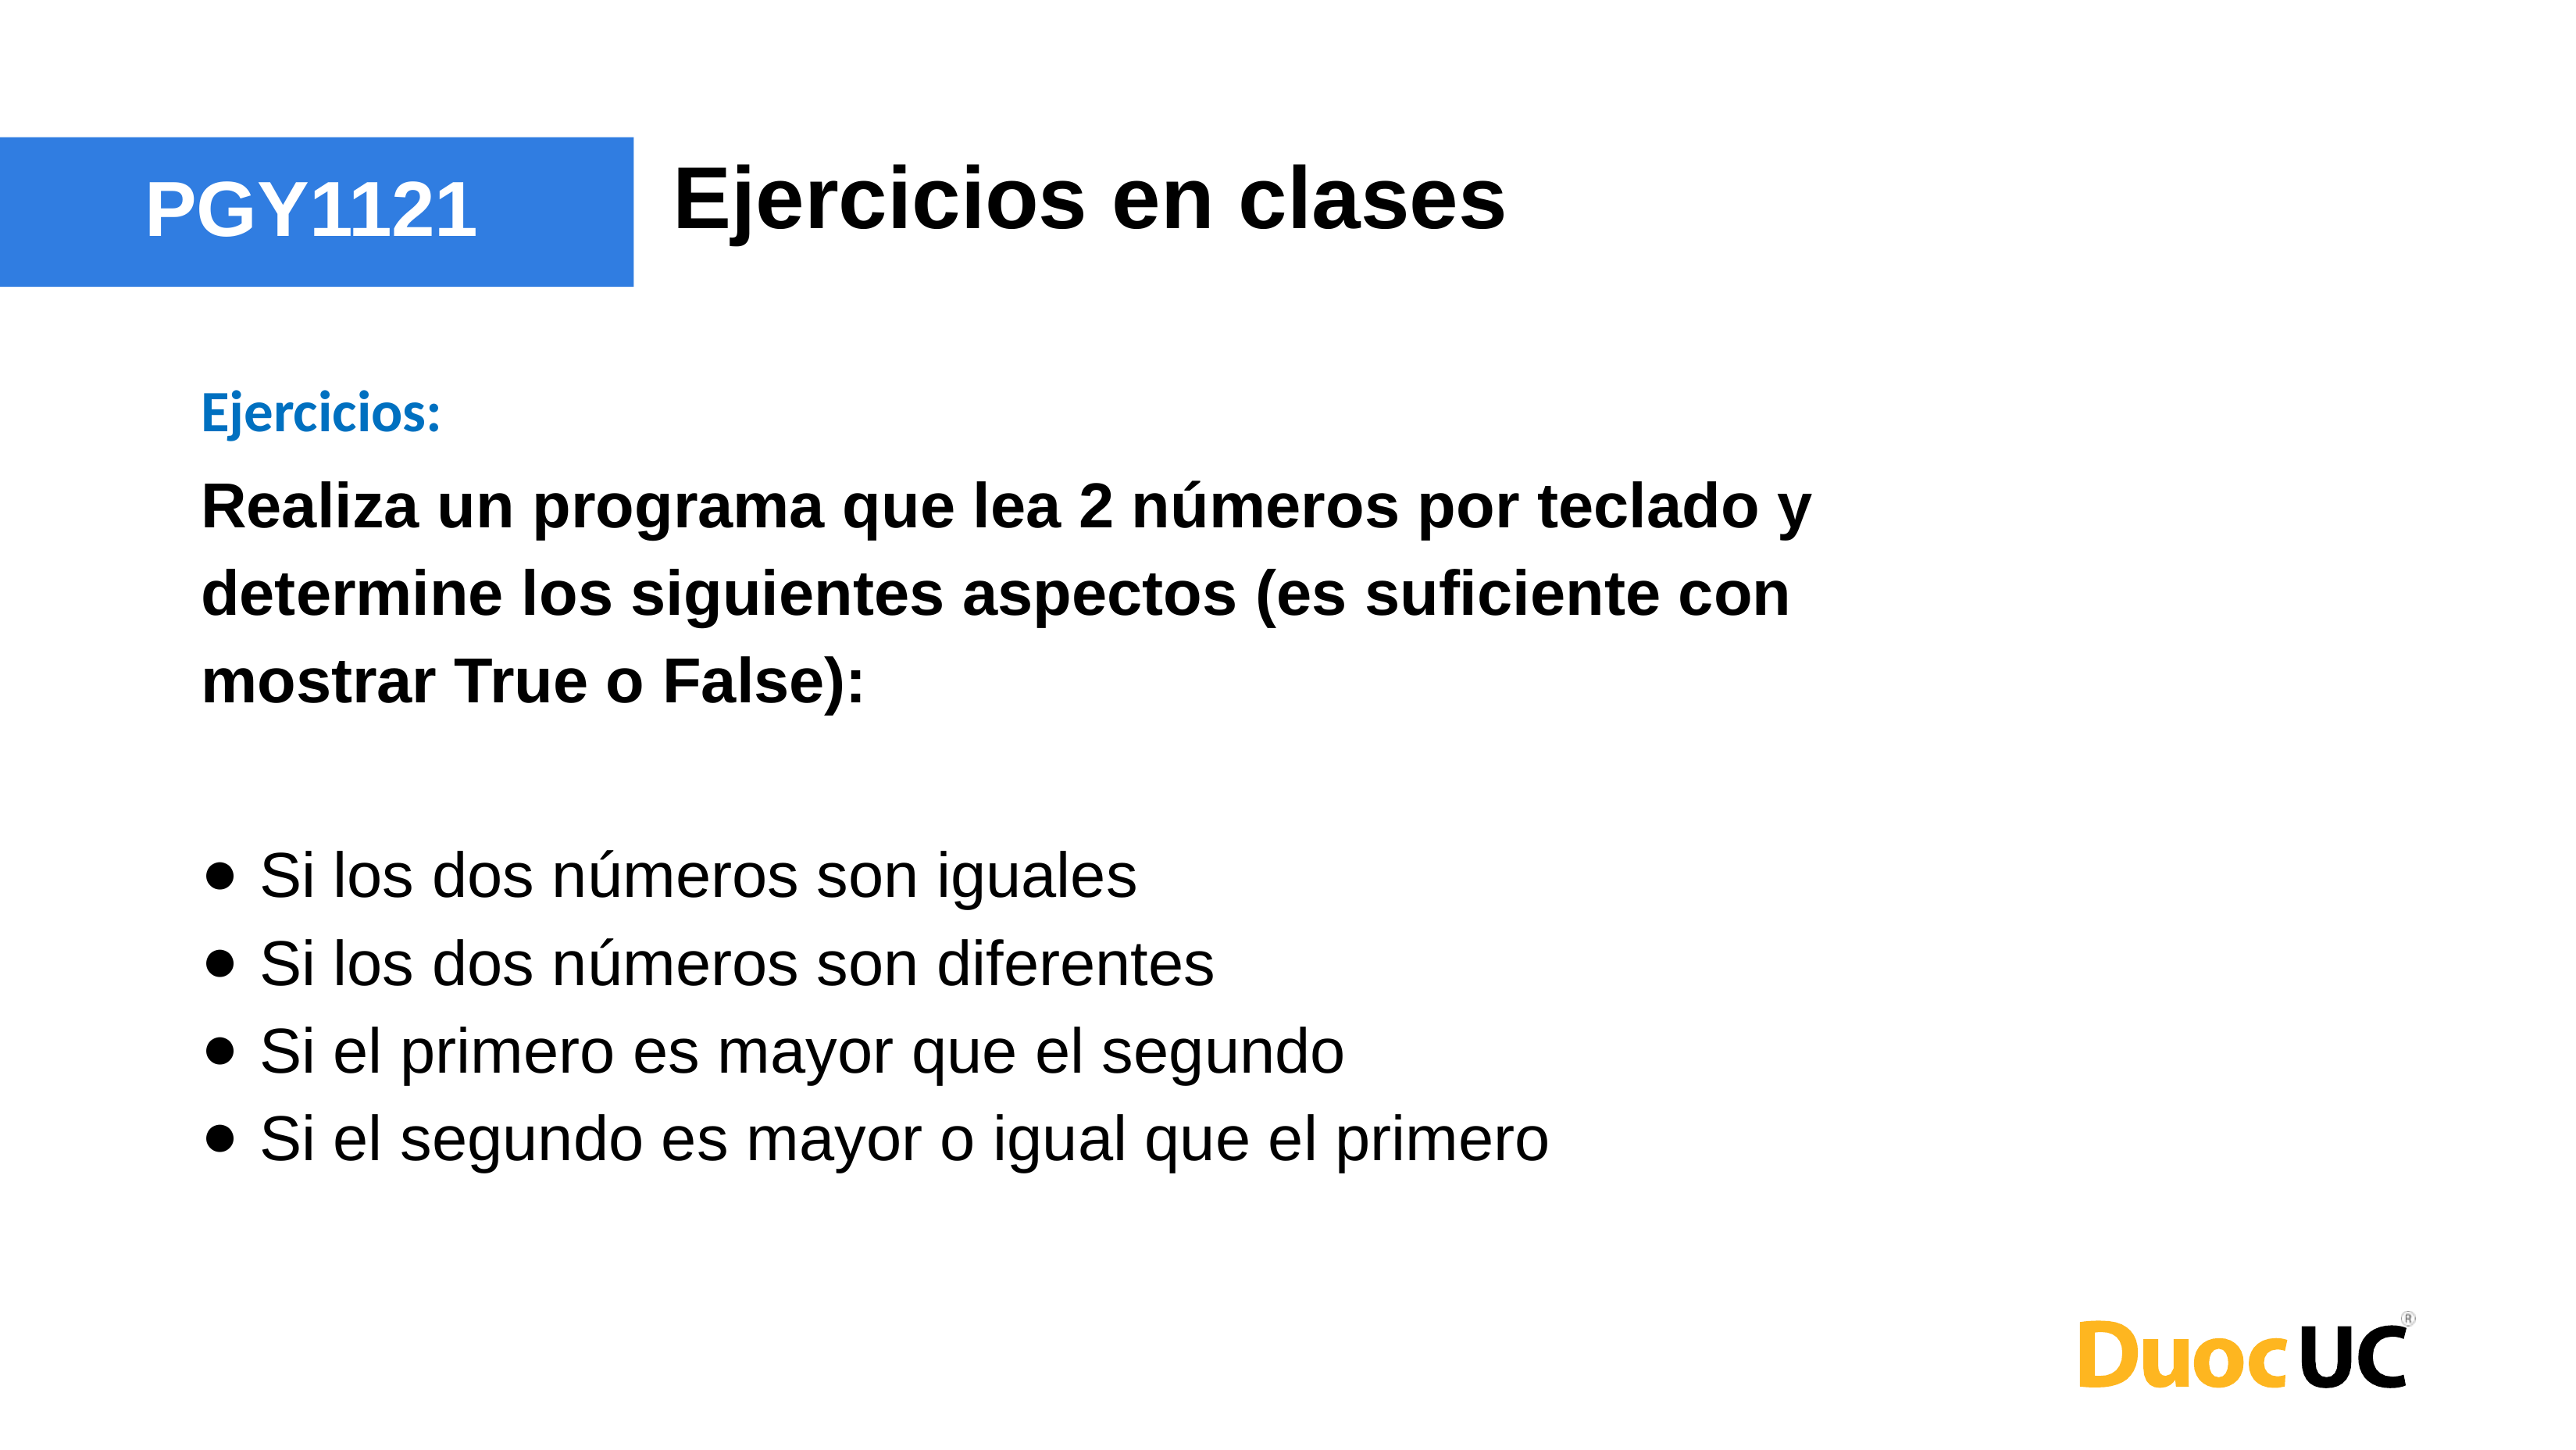

Ejercicios en clases

PGY1121
Ejercicios:
Realiza un programa que lea 2 números por teclado y determine los siguientes aspectos (es suficiente con mostrar True o False):

Si los dos números son iguales
Si los dos números son diferentes
Si el primero es mayor que el segundo
Si el segundo es mayor o igual que el primero